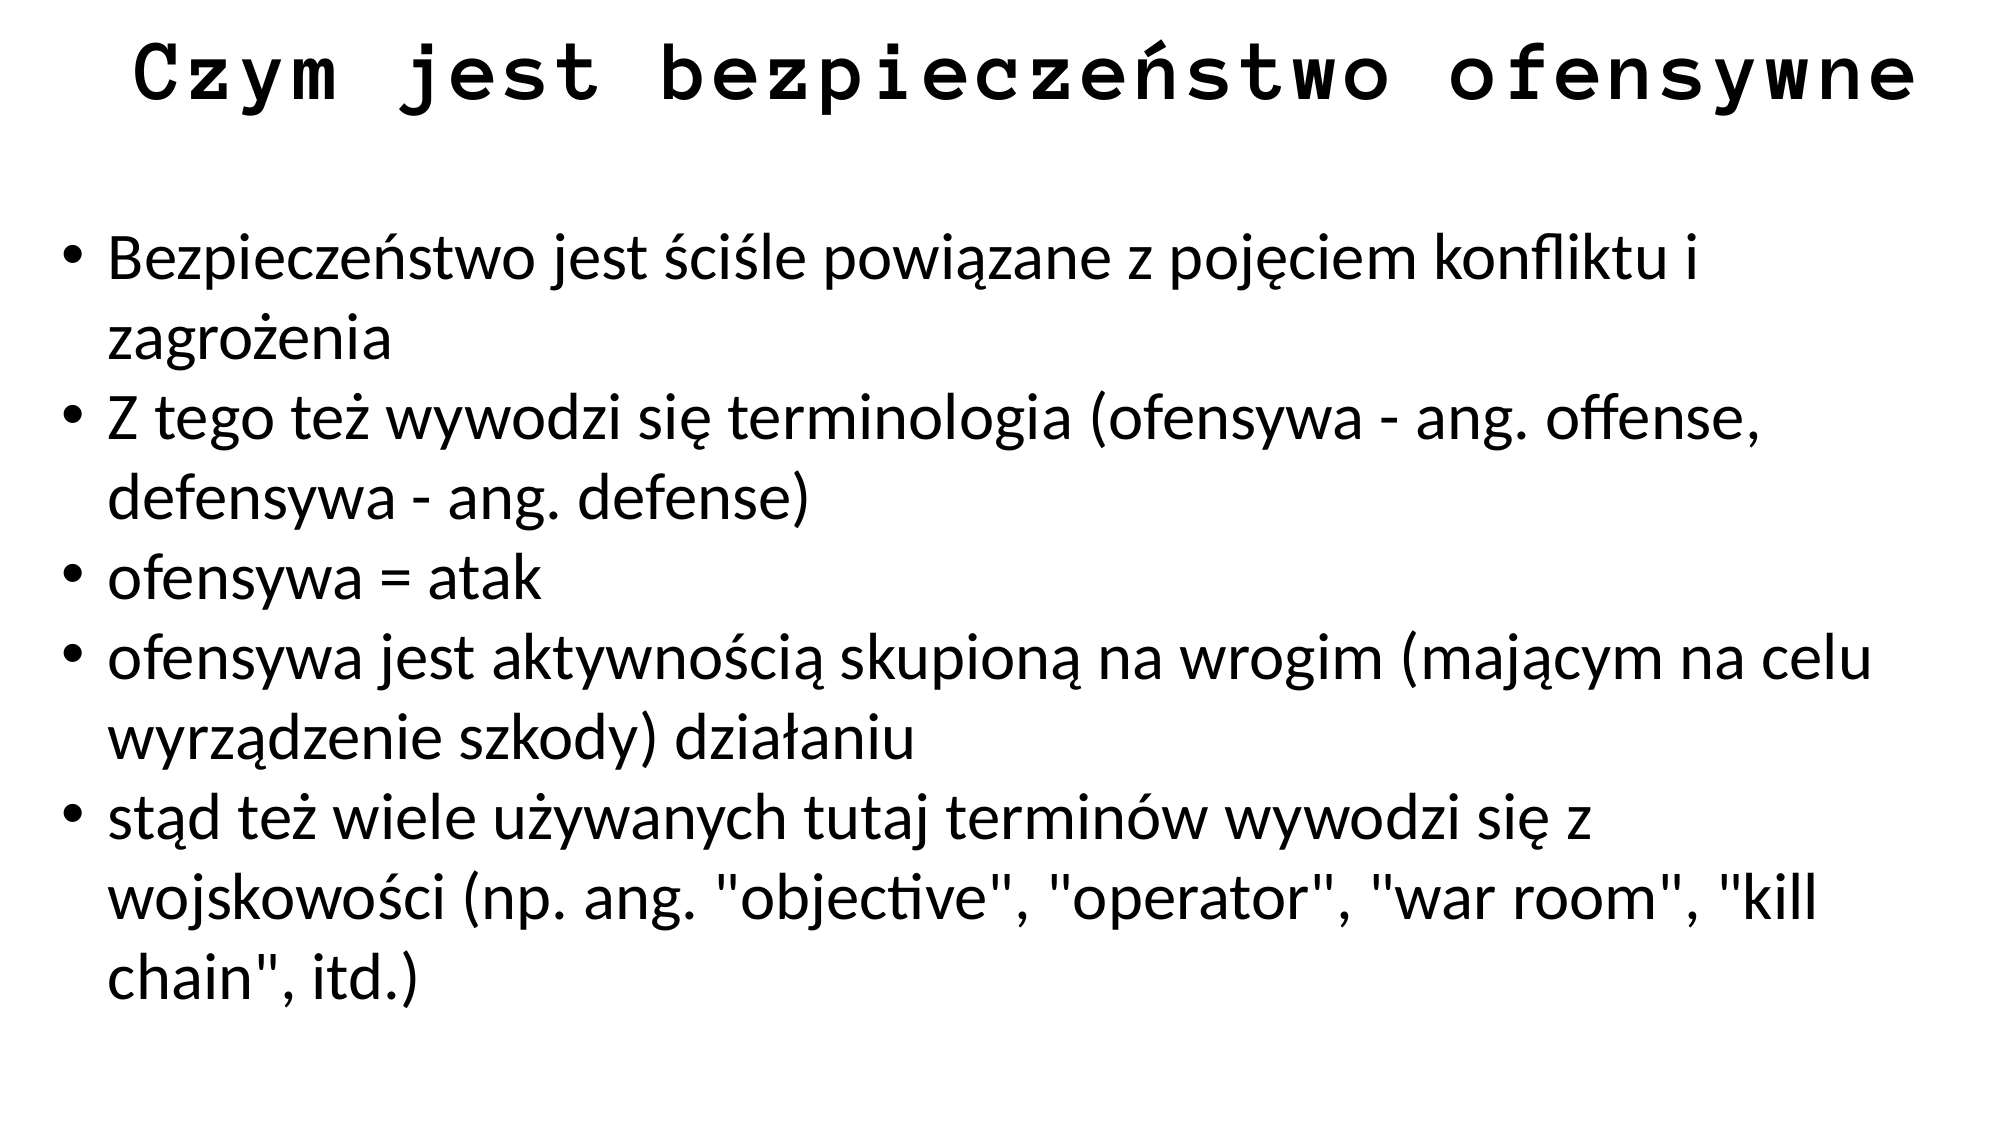

Czym jest bezpieczeństwo ofensywne
Bezpieczeństwo jest ściśle powiązane z pojęciem konfliktu i zagrożenia
Z tego też wywodzi się terminologia (ofensywa - ang. offense, defensywa - ang. defense)
ofensywa = atak
ofensywa jest aktywnością skupioną na wrogim (mającym na celu wyrządzenie szkody) działaniu
stąd też wiele używanych tutaj terminów wywodzi się z wojskowości (np. ang. "objective", "operator", "war room", "kill chain", itd.)